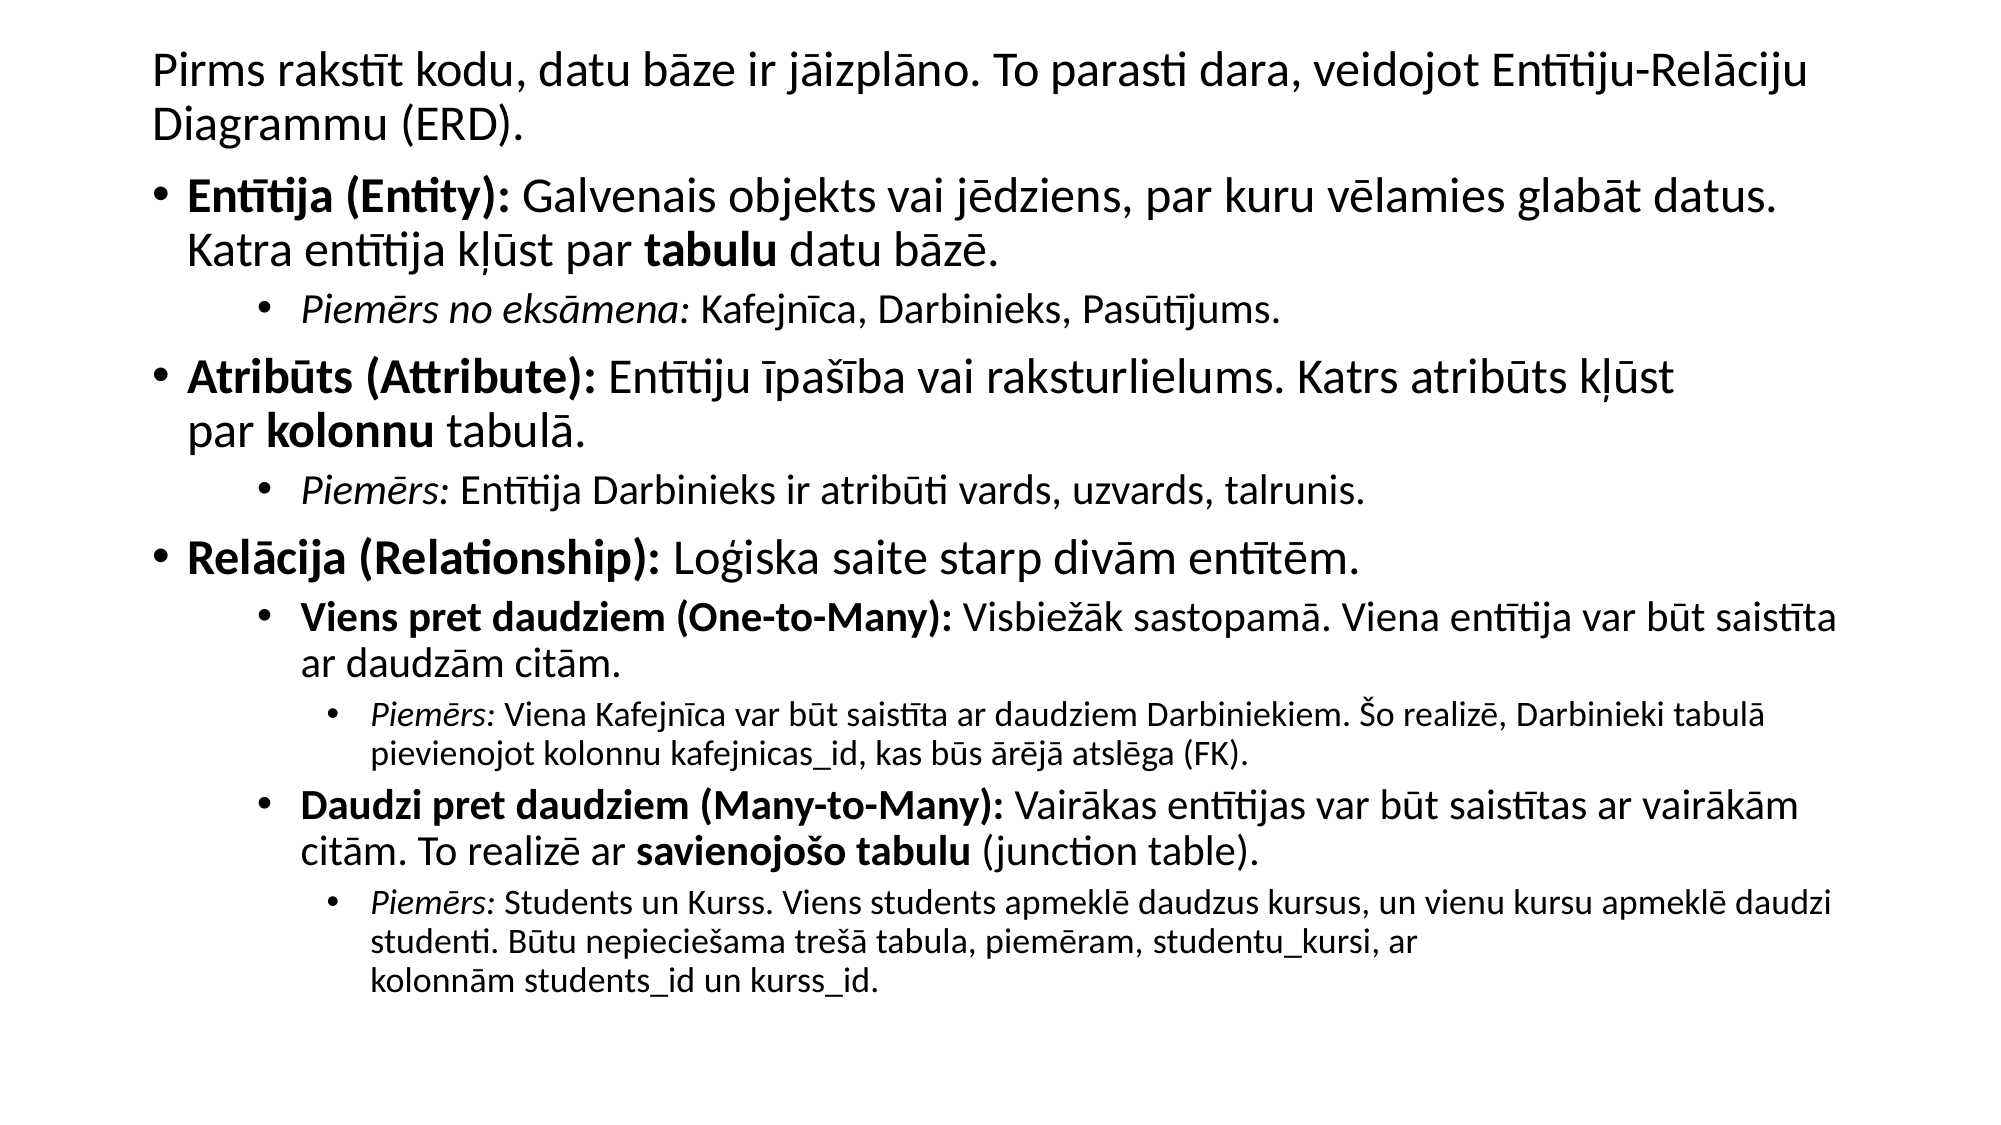

Pirms rakstīt kodu, datu bāze ir jāizplāno. To parasti dara, veidojot Entītiju-Relāciju Diagrammu (ERD).
Entītija (Entity): Galvenais objekts vai jēdziens, par kuru vēlamies glabāt datus. Katra entītija kļūst par tabulu datu bāzē.
Piemērs no eksāmena: Kafejnīca, Darbinieks, Pasūtījums.
Atribūts (Attribute): Entītiju īpašība vai raksturlielums. Katrs atribūts kļūst par kolonnu tabulā.
Piemērs: Entītija Darbinieks ir atribūti vards, uzvards, talrunis.
Relācija (Relationship): Loģiska saite starp divām entītēm.
Viens pret daudziem (One-to-Many): Visbiežāk sastopamā. Viena entītija var būt saistīta ar daudzām citām.
Piemērs: Viena Kafejnīca var būt saistīta ar daudziem Darbiniekiem. Šo realizē, Darbinieki tabulā pievienojot kolonnu kafejnicas_id, kas būs ārējā atslēga (FK).
Daudzi pret daudziem (Many-to-Many): Vairākas entītijas var būt saistītas ar vairākām citām. To realizē ar savienojošo tabulu (junction table).
Piemērs: Students un Kurss. Viens students apmeklē daudzus kursus, un vienu kursu apmeklē daudzi studenti. Būtu nepieciešama trešā tabula, piemēram, studentu_kursi, ar kolonnām students_id un kurss_id.